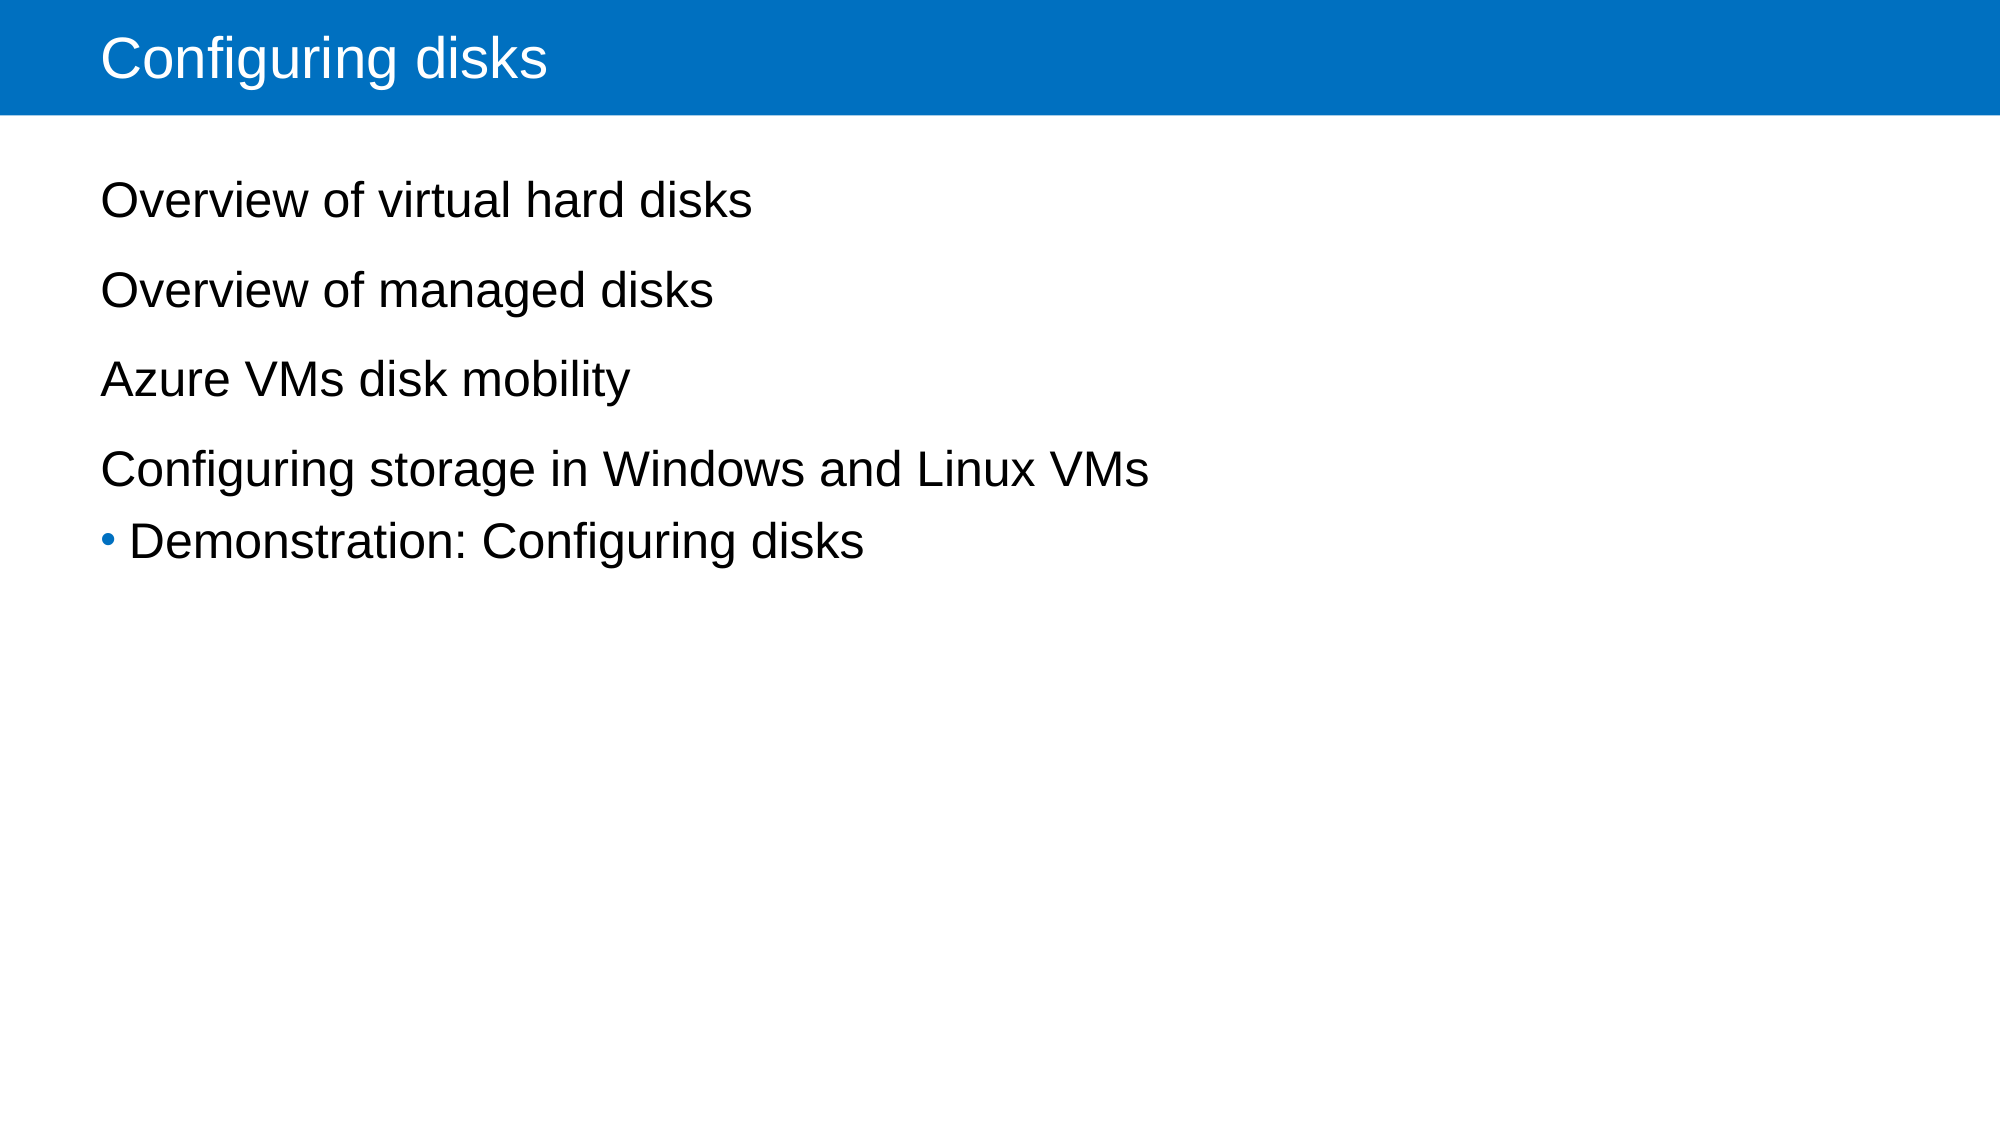

# Configuring disks
Overview of virtual hard disks
Overview of managed disks
Azure VMs disk mobility
Configuring storage in Windows and Linux VMs
Demonstration: Configuring disks